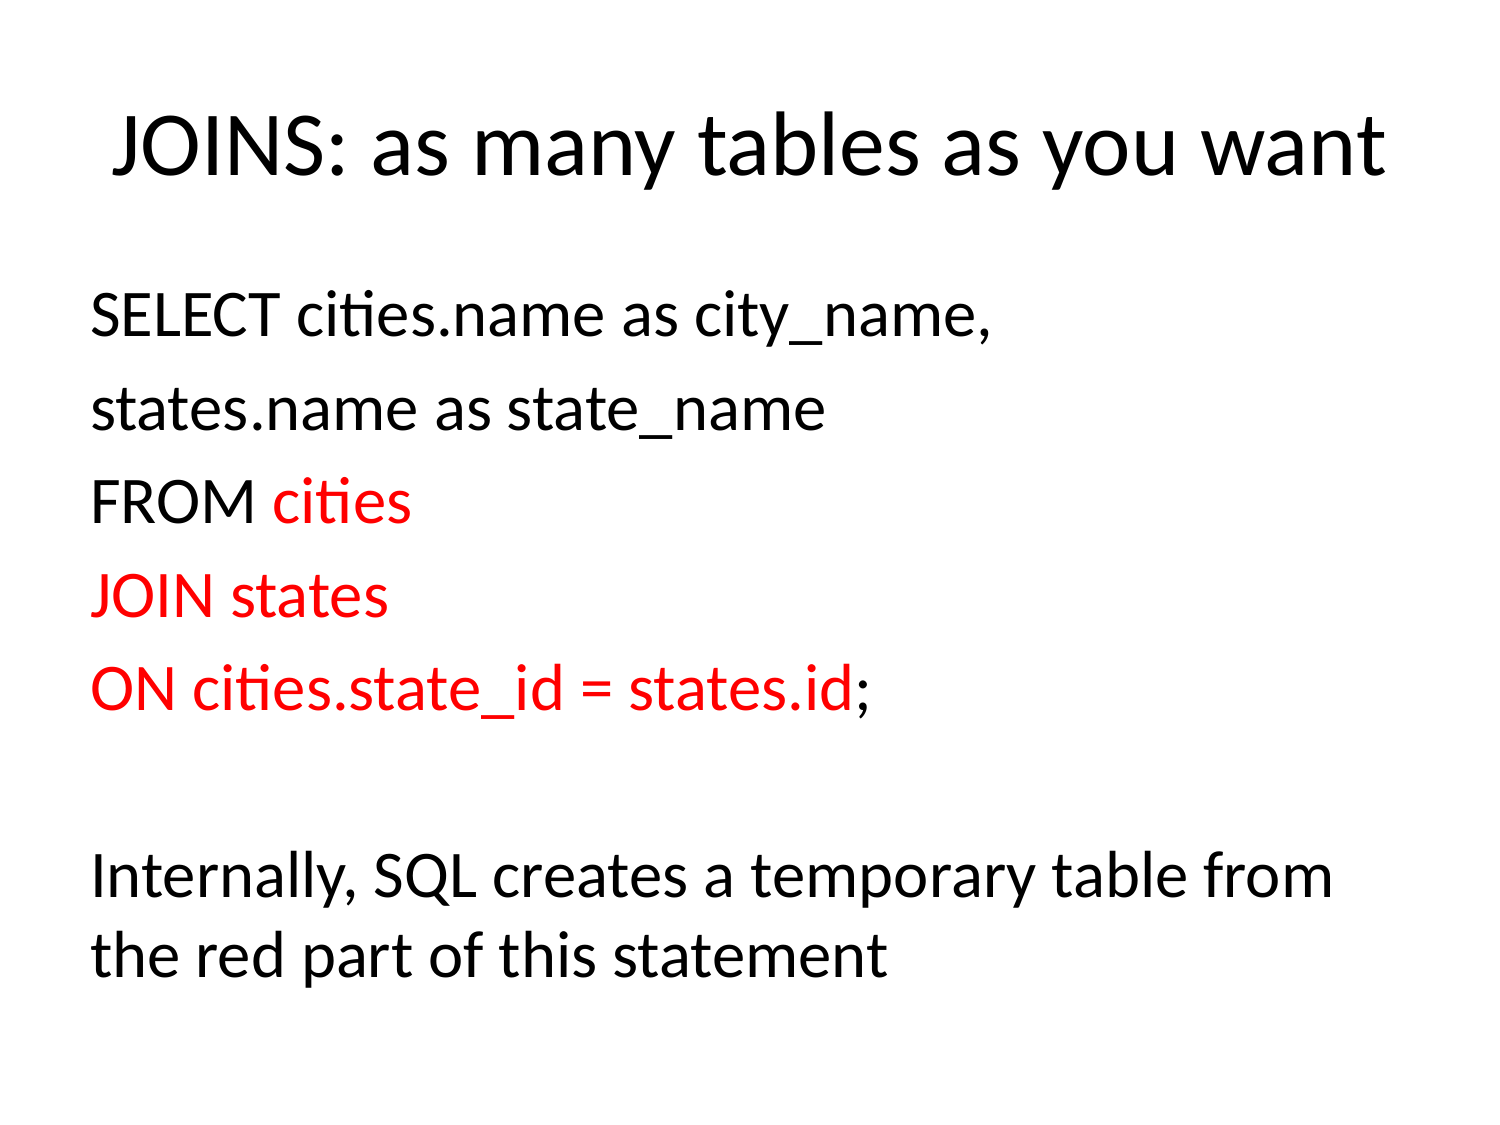

# JOINS: as many tables as you want
SELECT cities.name as city_name,
states.name as state_name
FROM cities
JOIN states
ON cities.state_id = states.id;

Internally, SQL creates a temporary table from the red part of this statement